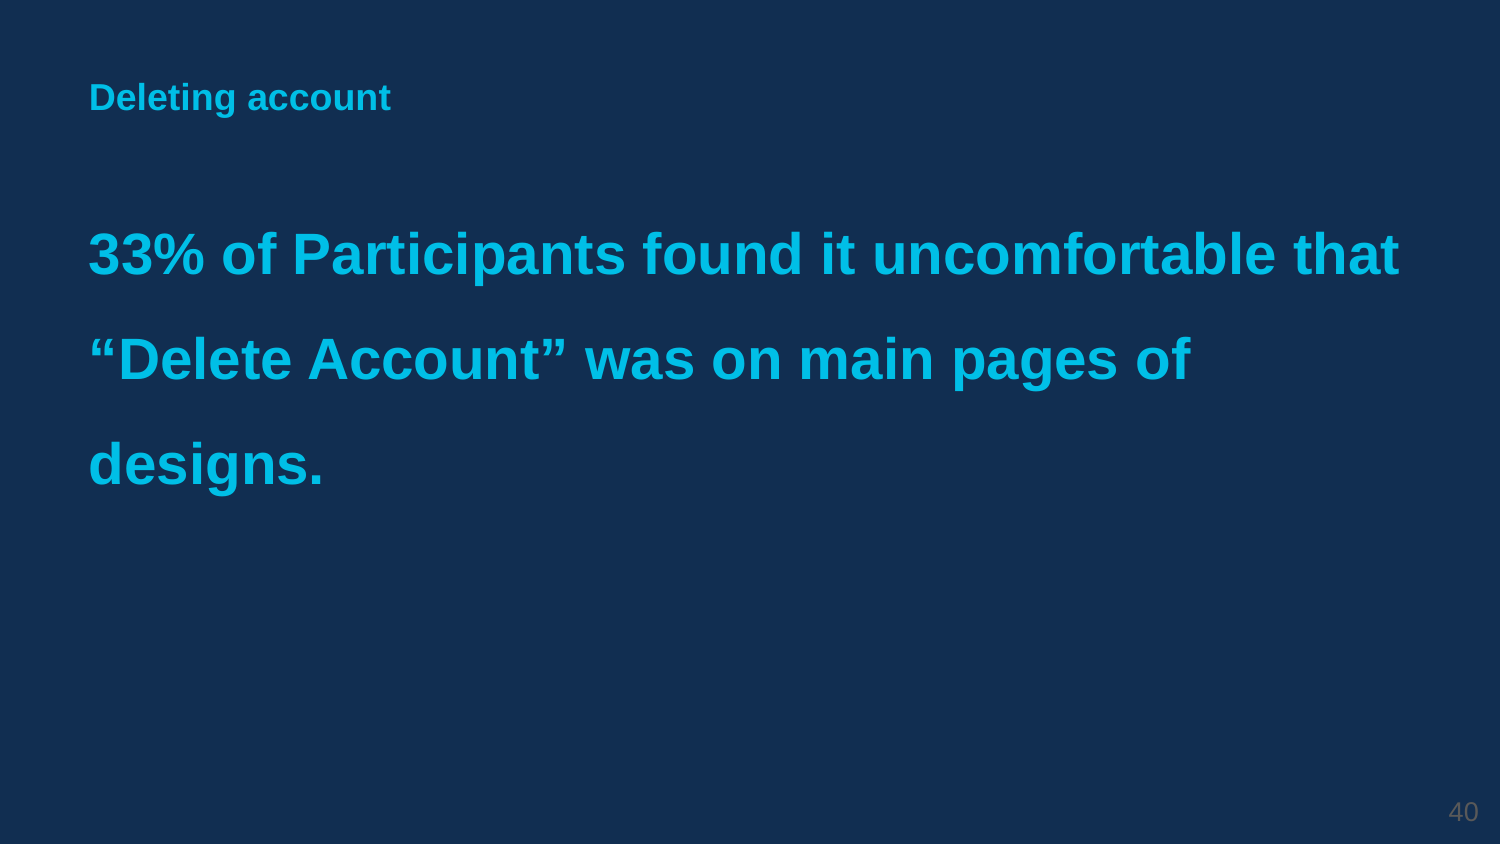

Deleting account
# 33% of Participants found it uncomfortable that “Delete Account” was on main pages of designs.
40